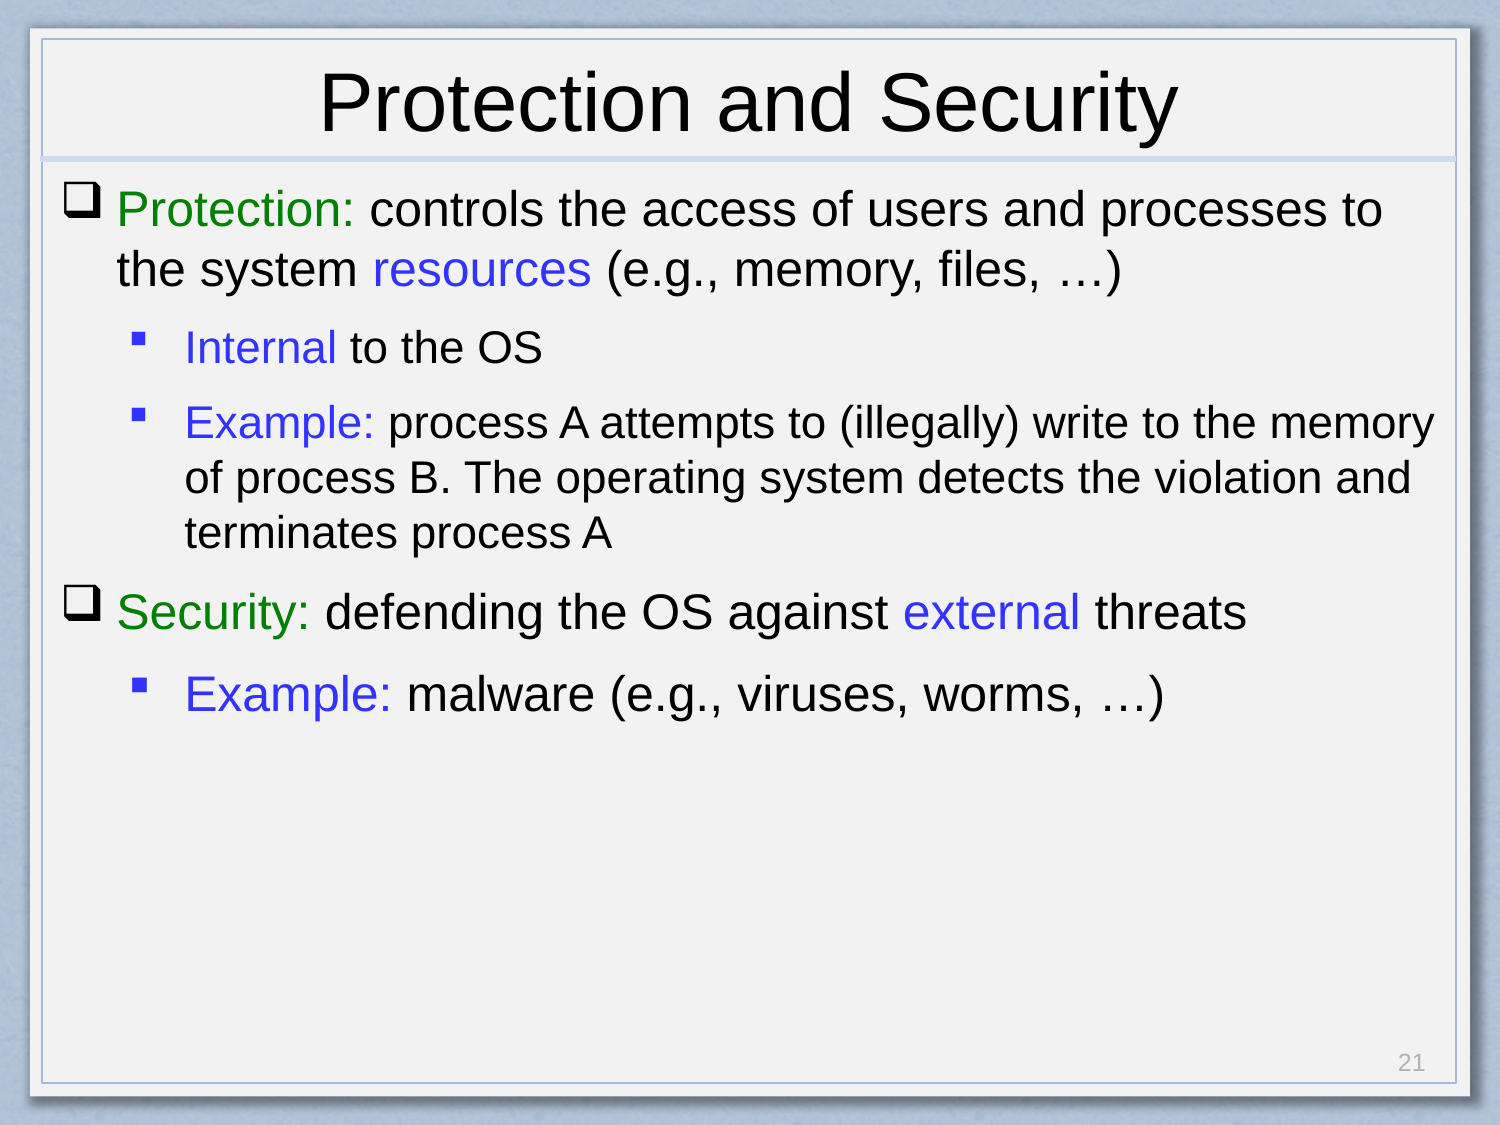

# Protection and Security
Protection: controls the access of users and processes to the system resources (e.g., memory, files, …)

Internal to the OS

Example: process A attempts to (illegally) write to the memory of process B. The operating system detects the violation and terminates process A

Security: defending the OS against external threats

Example: malware (e.g., viruses, worms, …)
21